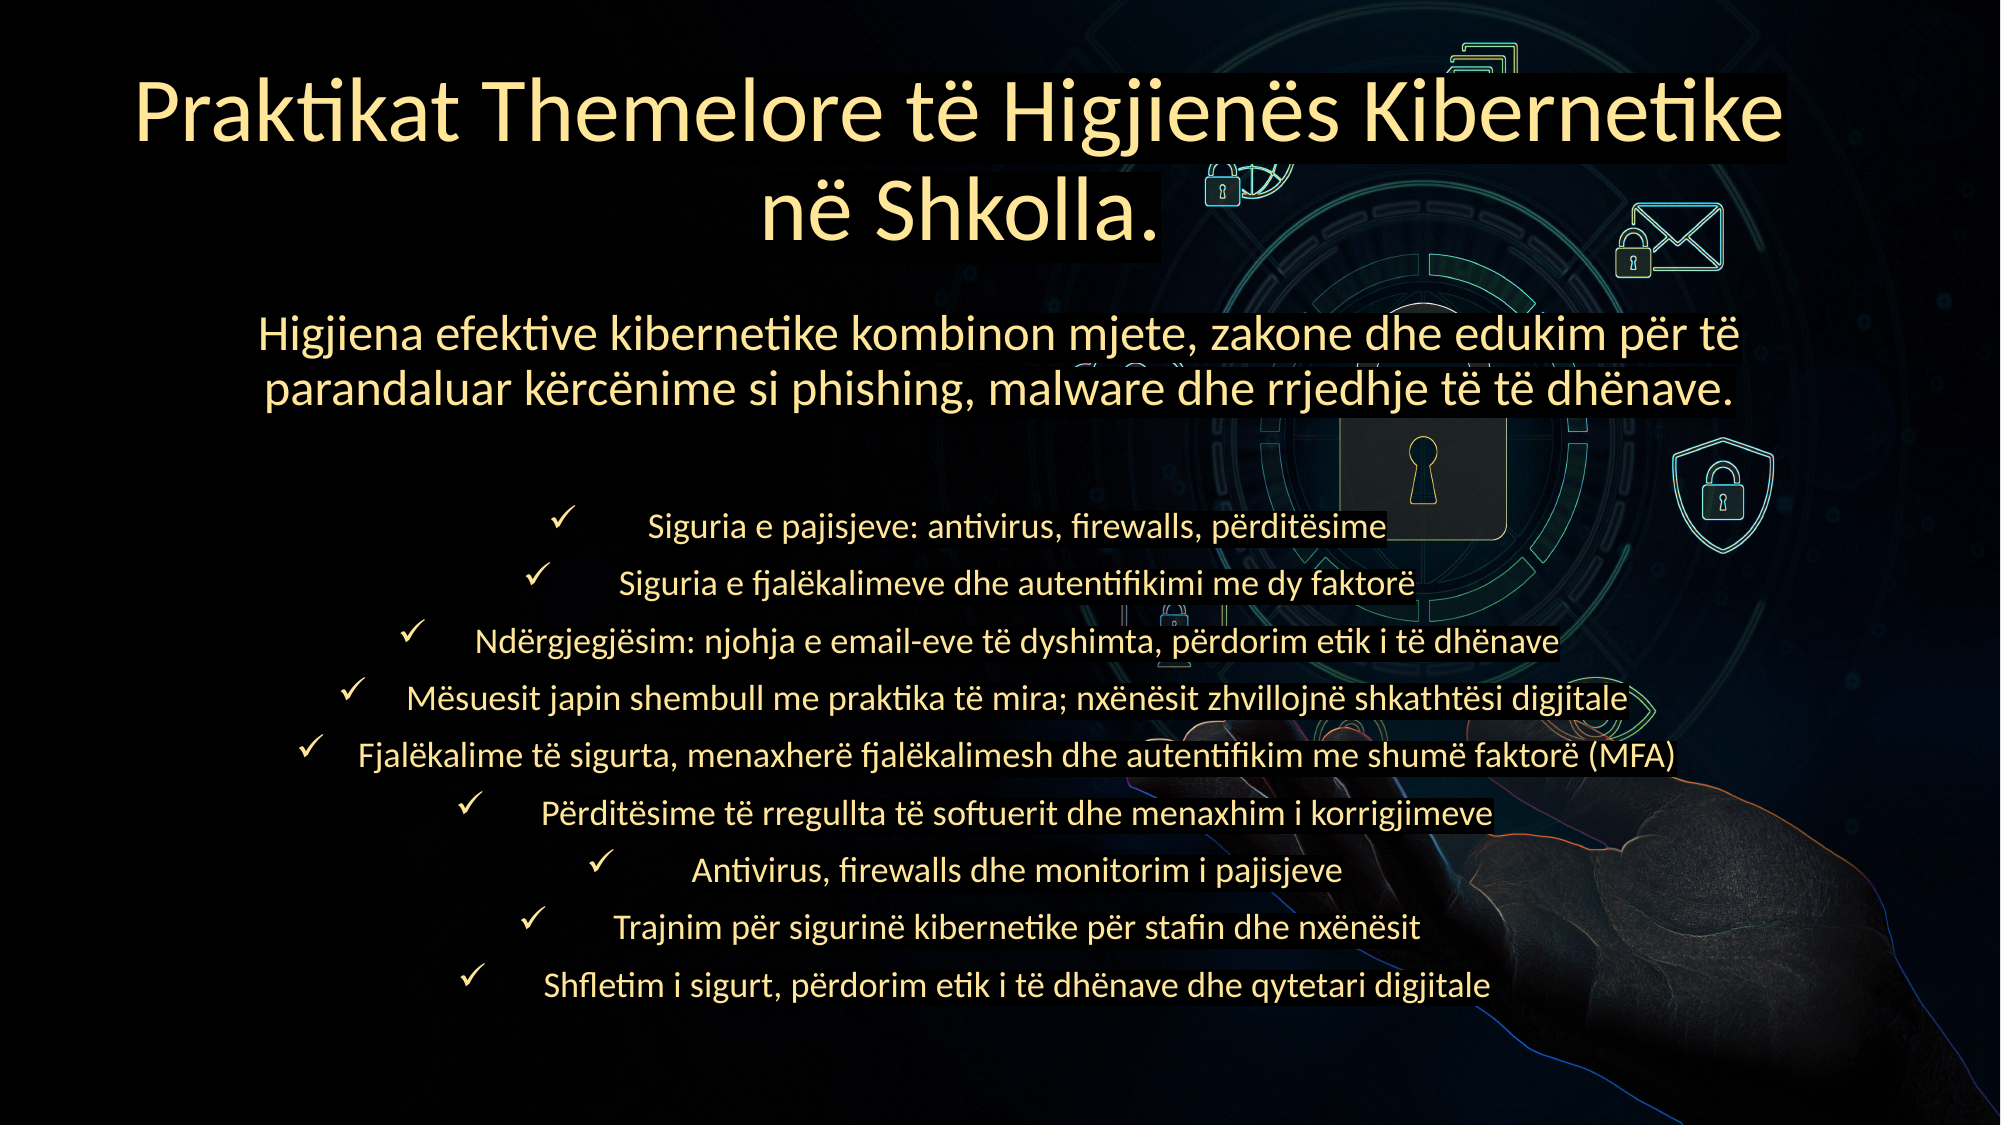

# Praktikat Themelore të Higjienës Kibernetike në Shkolla.
Higjiena efektive kibernetike kombinon mjete, zakone dhe edukim për të parandaluar kërcënime si phishing, malware dhe rrjedhje të të dhënave.

Siguria e pajisjeve: antivirus, firewalls, përditësime
Siguria e fjalëkalimeve dhe autentifikimi me dy faktorë
Ndërgjegjësim: njohja e email-eve të dyshimta, përdorim etik i të dhënave
Mësuesit japin shembull me praktika të mira; nxënësit zhvillojnë shkathtësi digjitale
Fjalëkalime të sigurta, menaxherë fjalëkalimesh dhe autentifikim me shumë faktorë (MFA)
Përditësime të rregullta të softuerit dhe menaxhim i korrigjimeve
Antivirus, firewalls dhe monitorim i pajisjeve
Trajnim për sigurinë kibernetike për stafin dhe nxënësit
Shfletim i sigurt, përdorim etik i të dhënave dhe qytetari digjitale